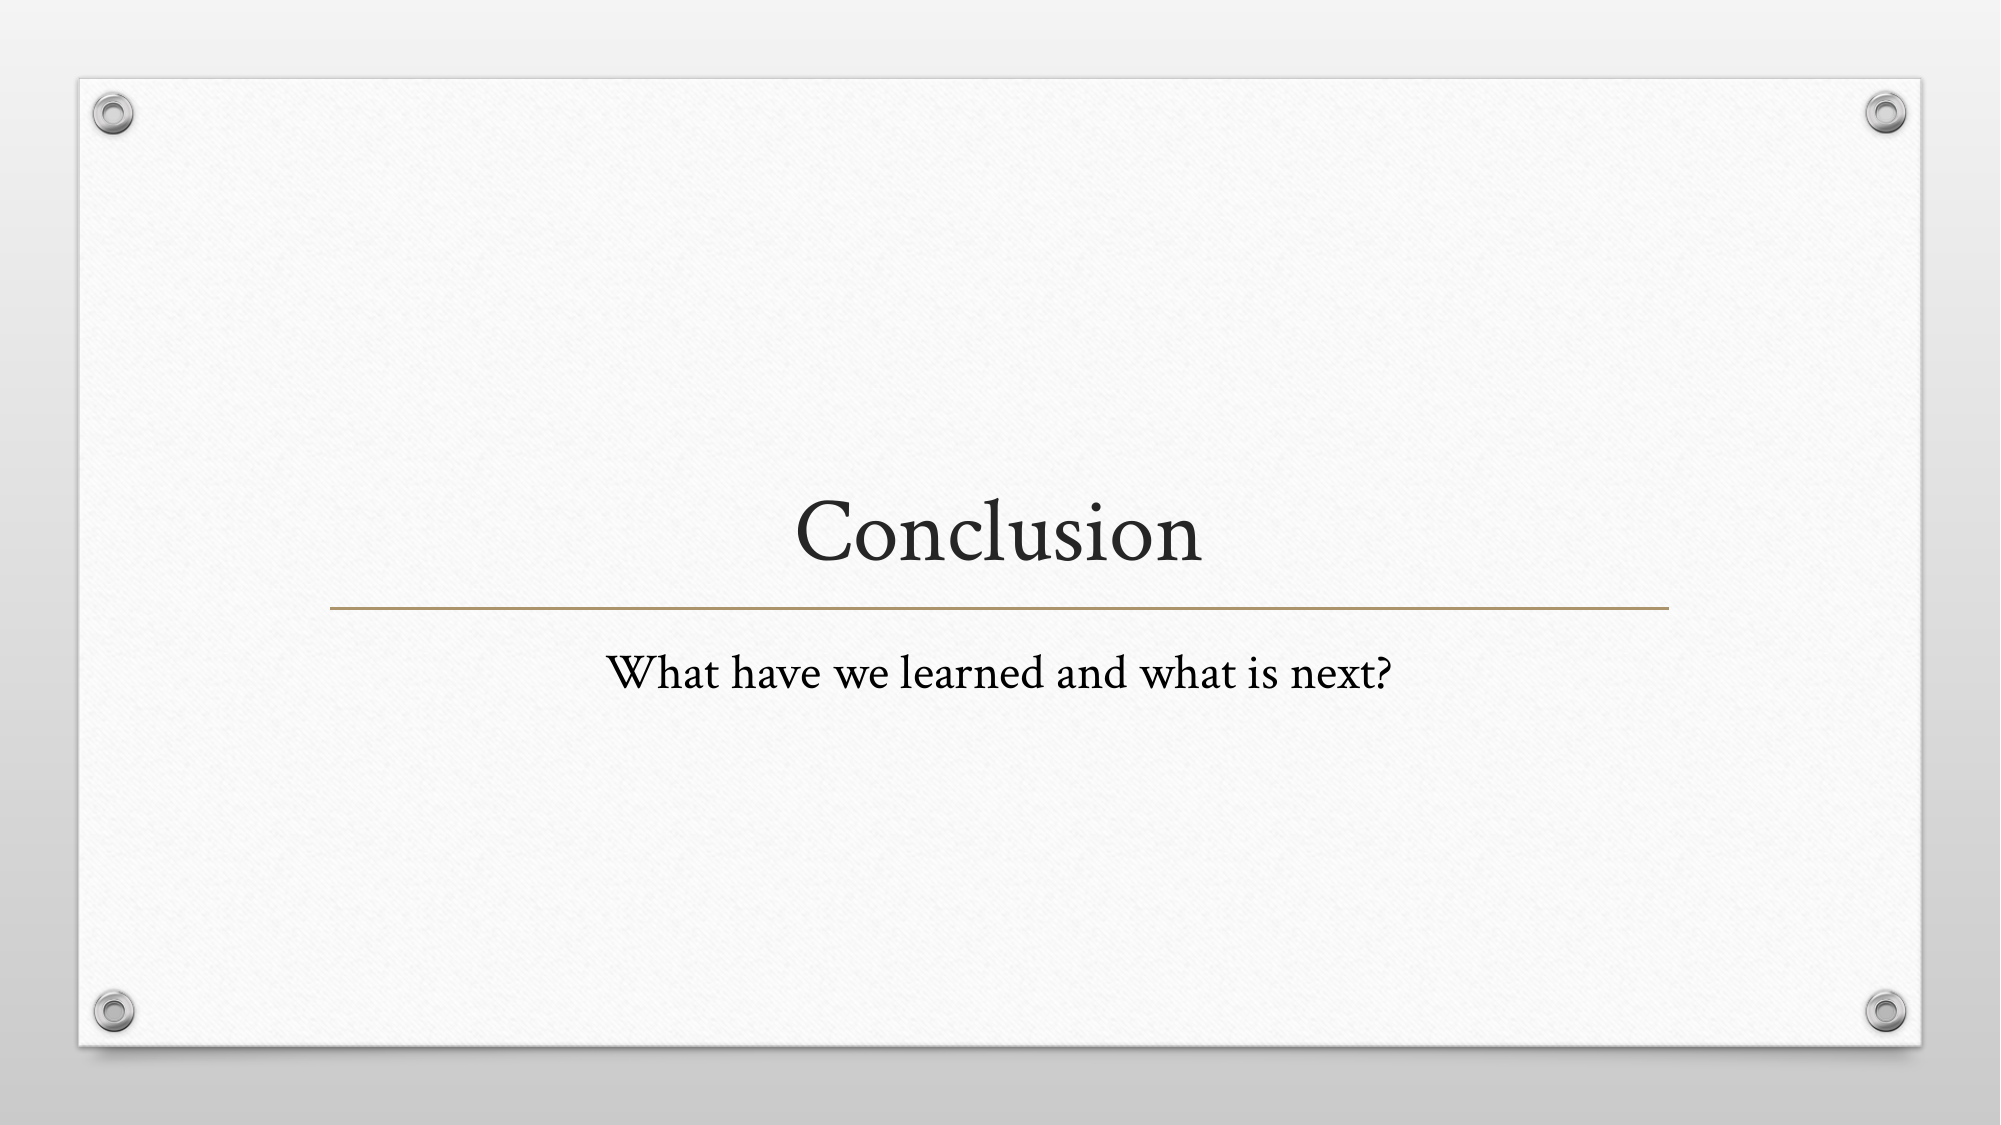

# Conclusion
What have we learned and what is next?